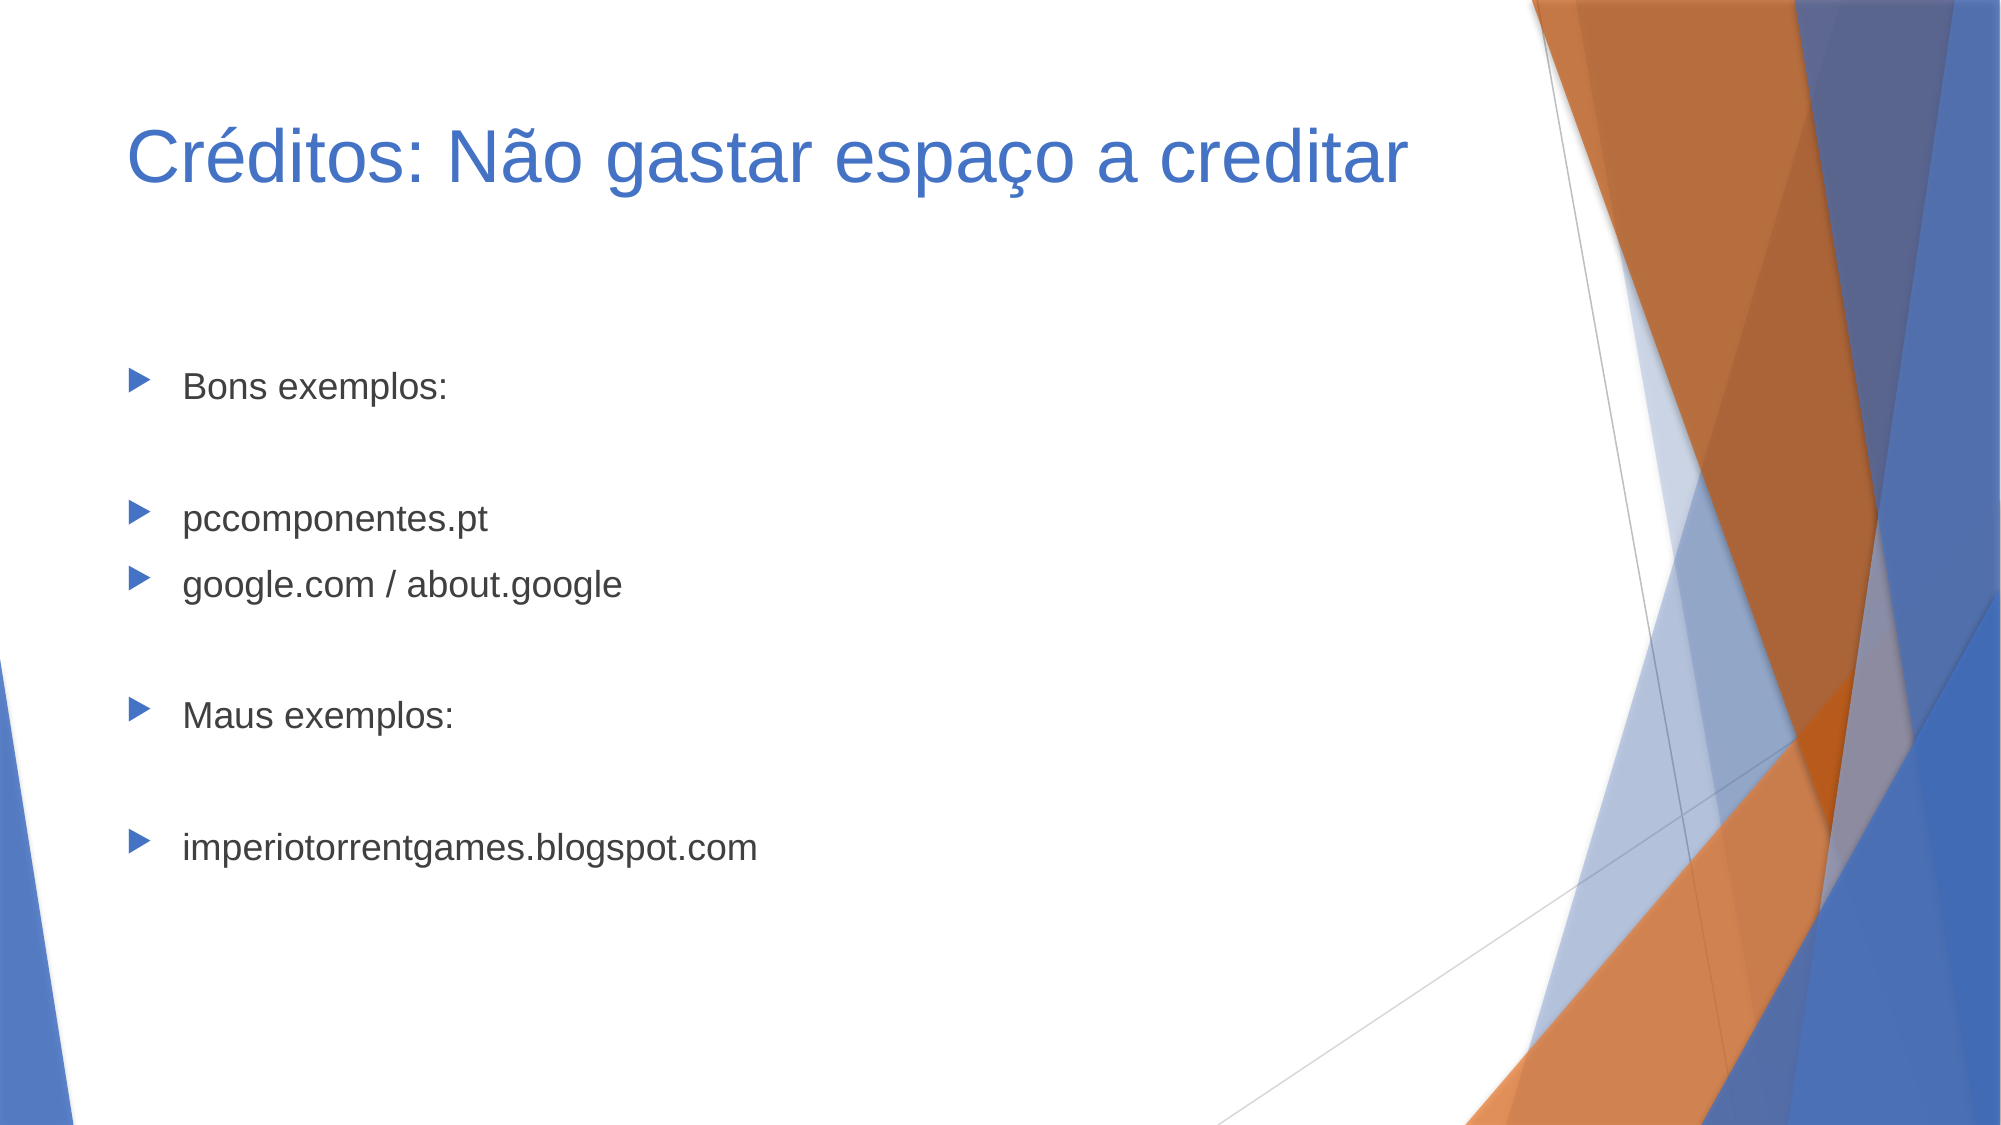

# Créditos: Não gastar espaço a creditar
Bons exemplos:

pccomponentes.pt
google.com / about.google

Maus exemplos:

imperiotorrentgames.blogspot.com